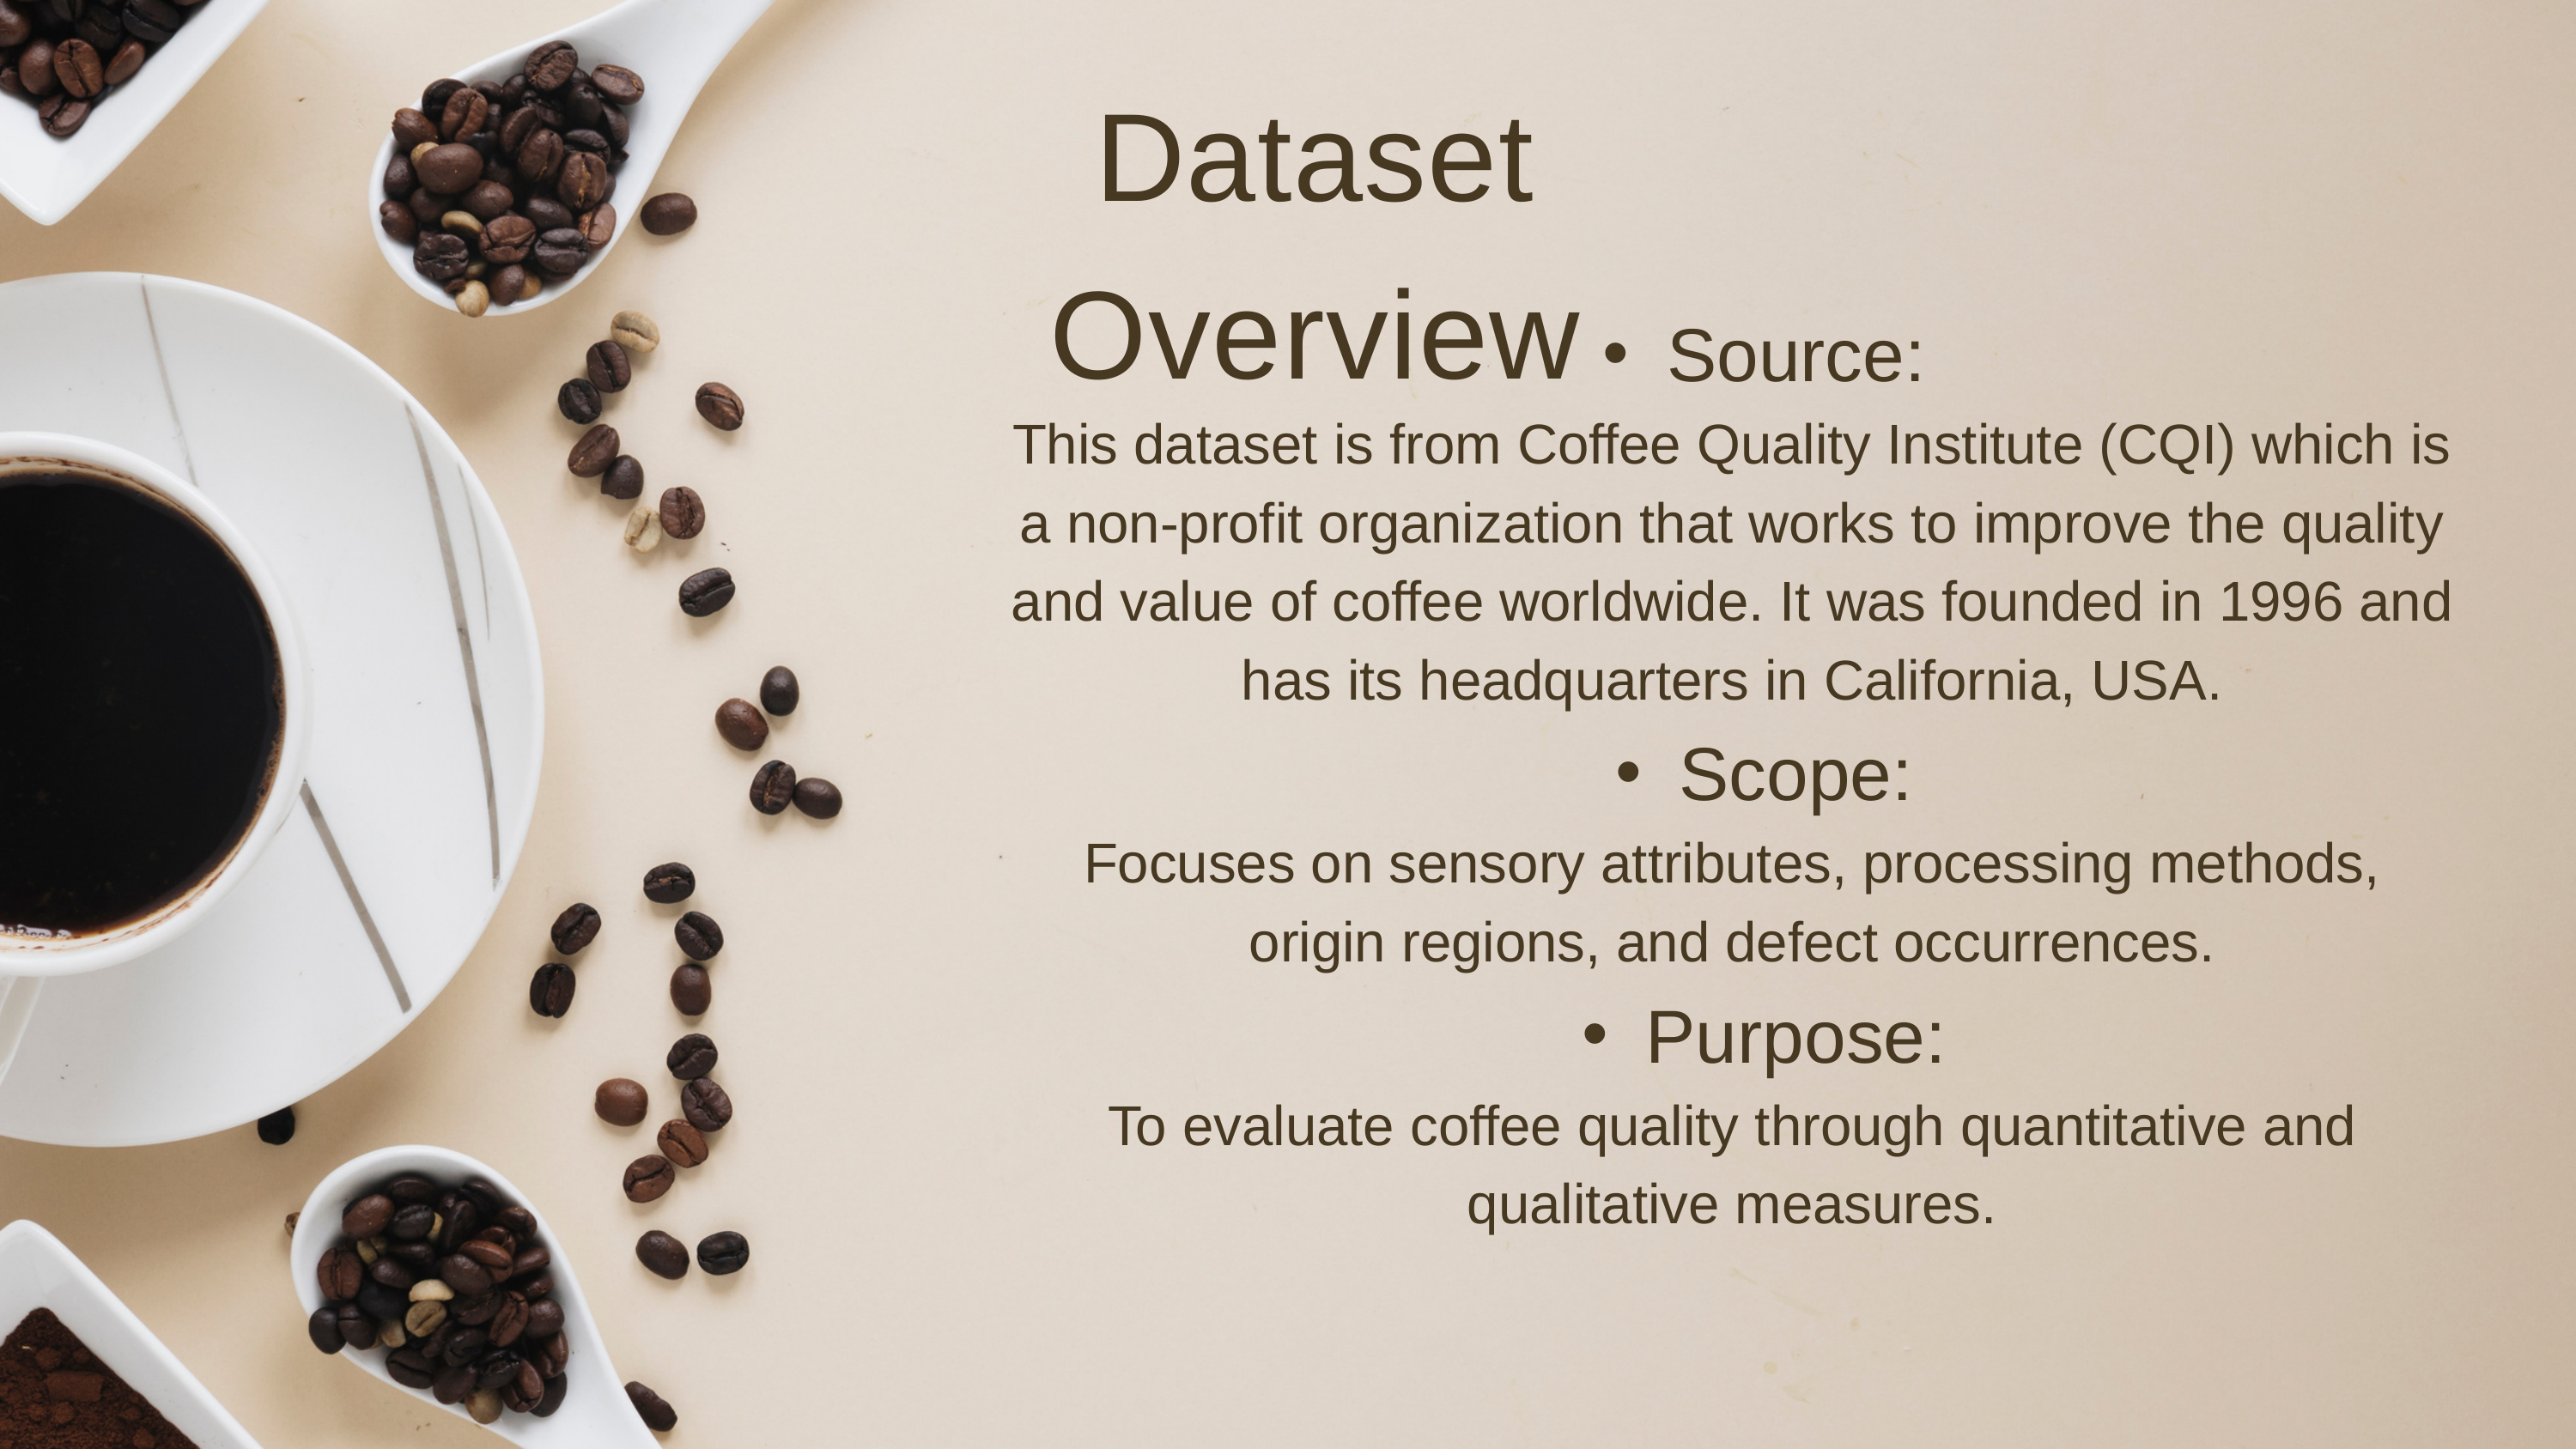

Dataset Overview
Source:
This dataset is from Coffee Quality Institute (CQI) which is a non-profit organization that works to improve the quality and value of coffee worldwide. It was founded in 1996 and has its headquarters in California, USA.
Scope:
Focuses on sensory attributes, processing methods, origin regions, and defect occurrences.
Purpose:
To evaluate coffee quality through quantitative and qualitative measures.